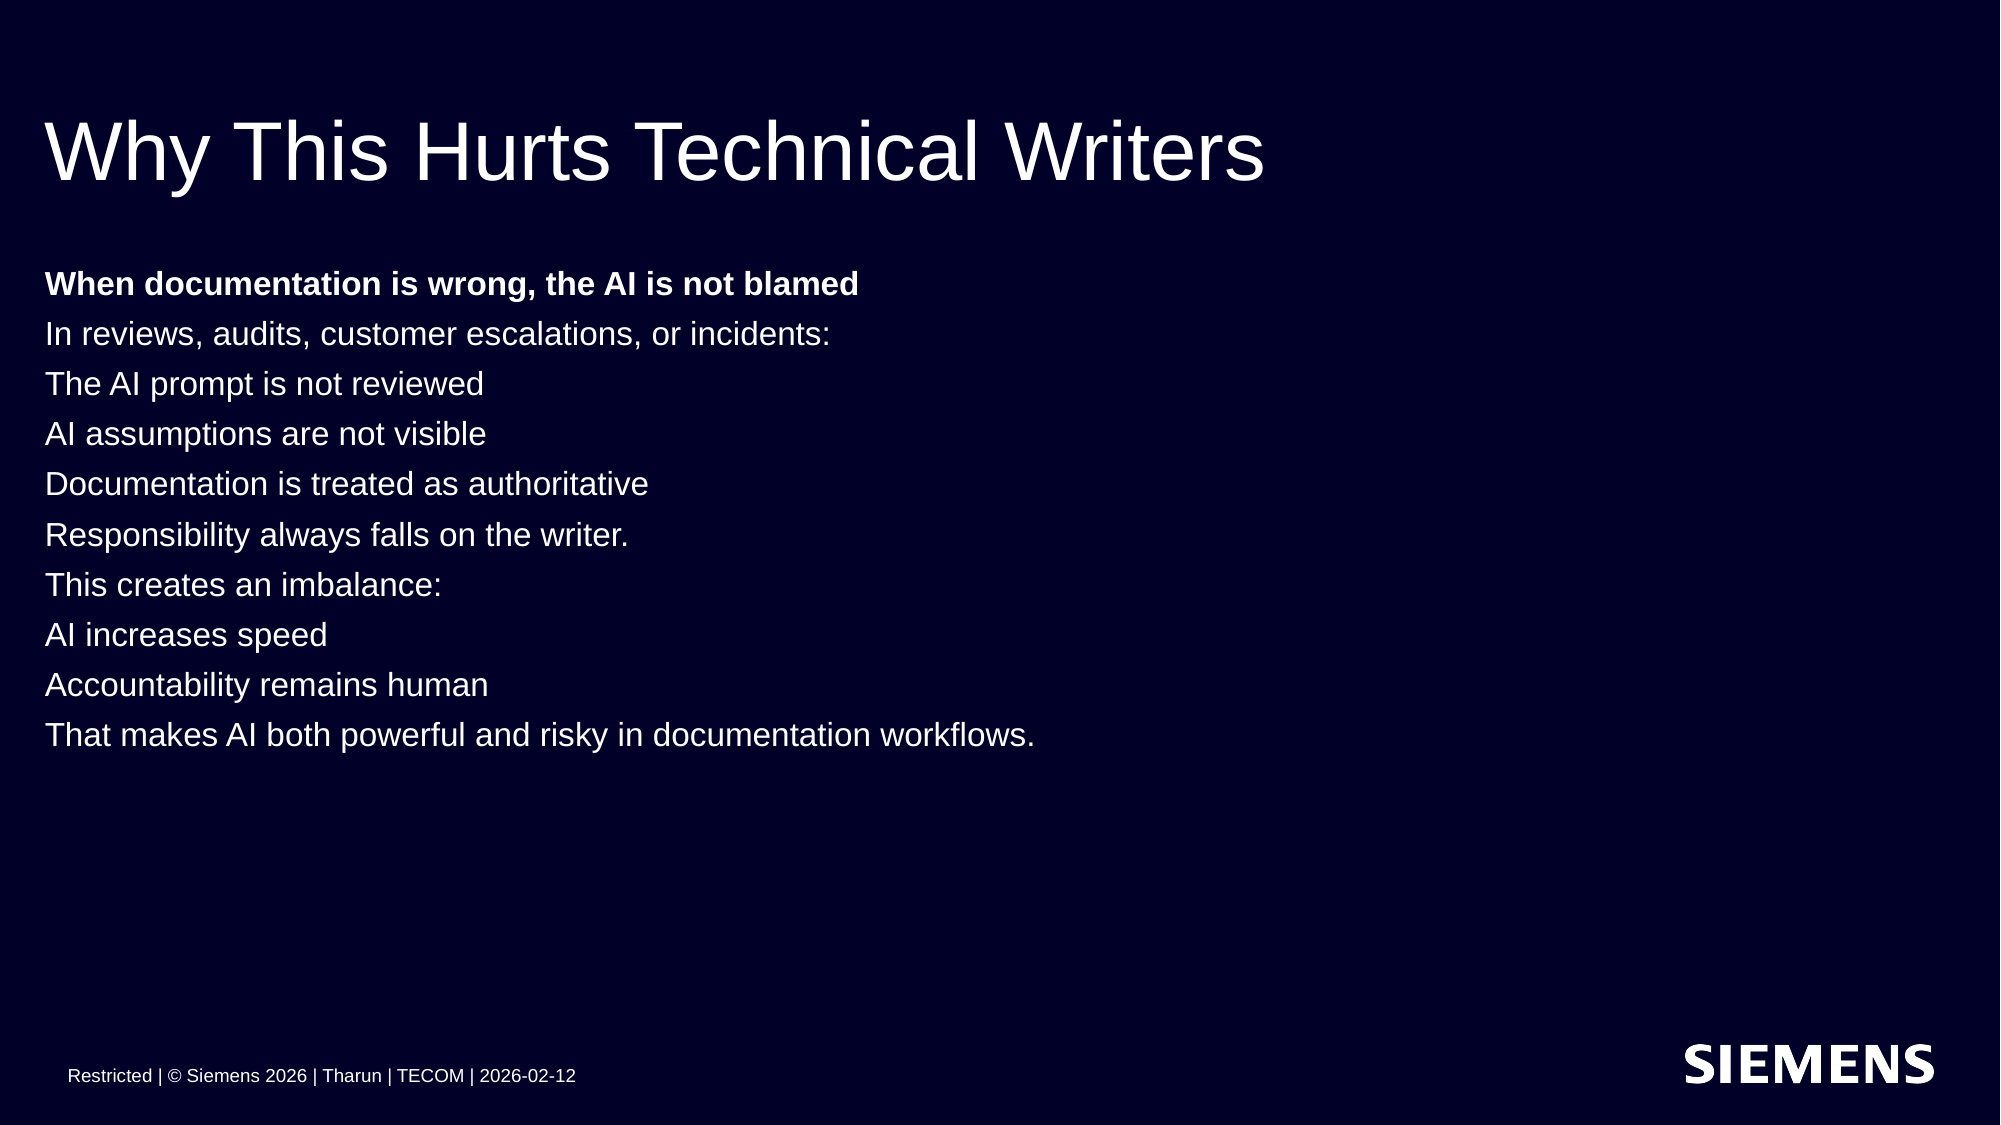

# Why This Hurts Technical Writers
When documentation is wrong, the AI is not blamed
In reviews, audits, customer escalations, or incidents:
The AI prompt is not reviewed
AI assumptions are not visible
Documentation is treated as authoritative
Responsibility always falls on the writer.
This creates an imbalance:
AI increases speed
Accountability remains human
That makes AI both powerful and risky in documentation workflows.
Restricted | © Siemens 2026 | Tharun | TECOM | 2026-02-12